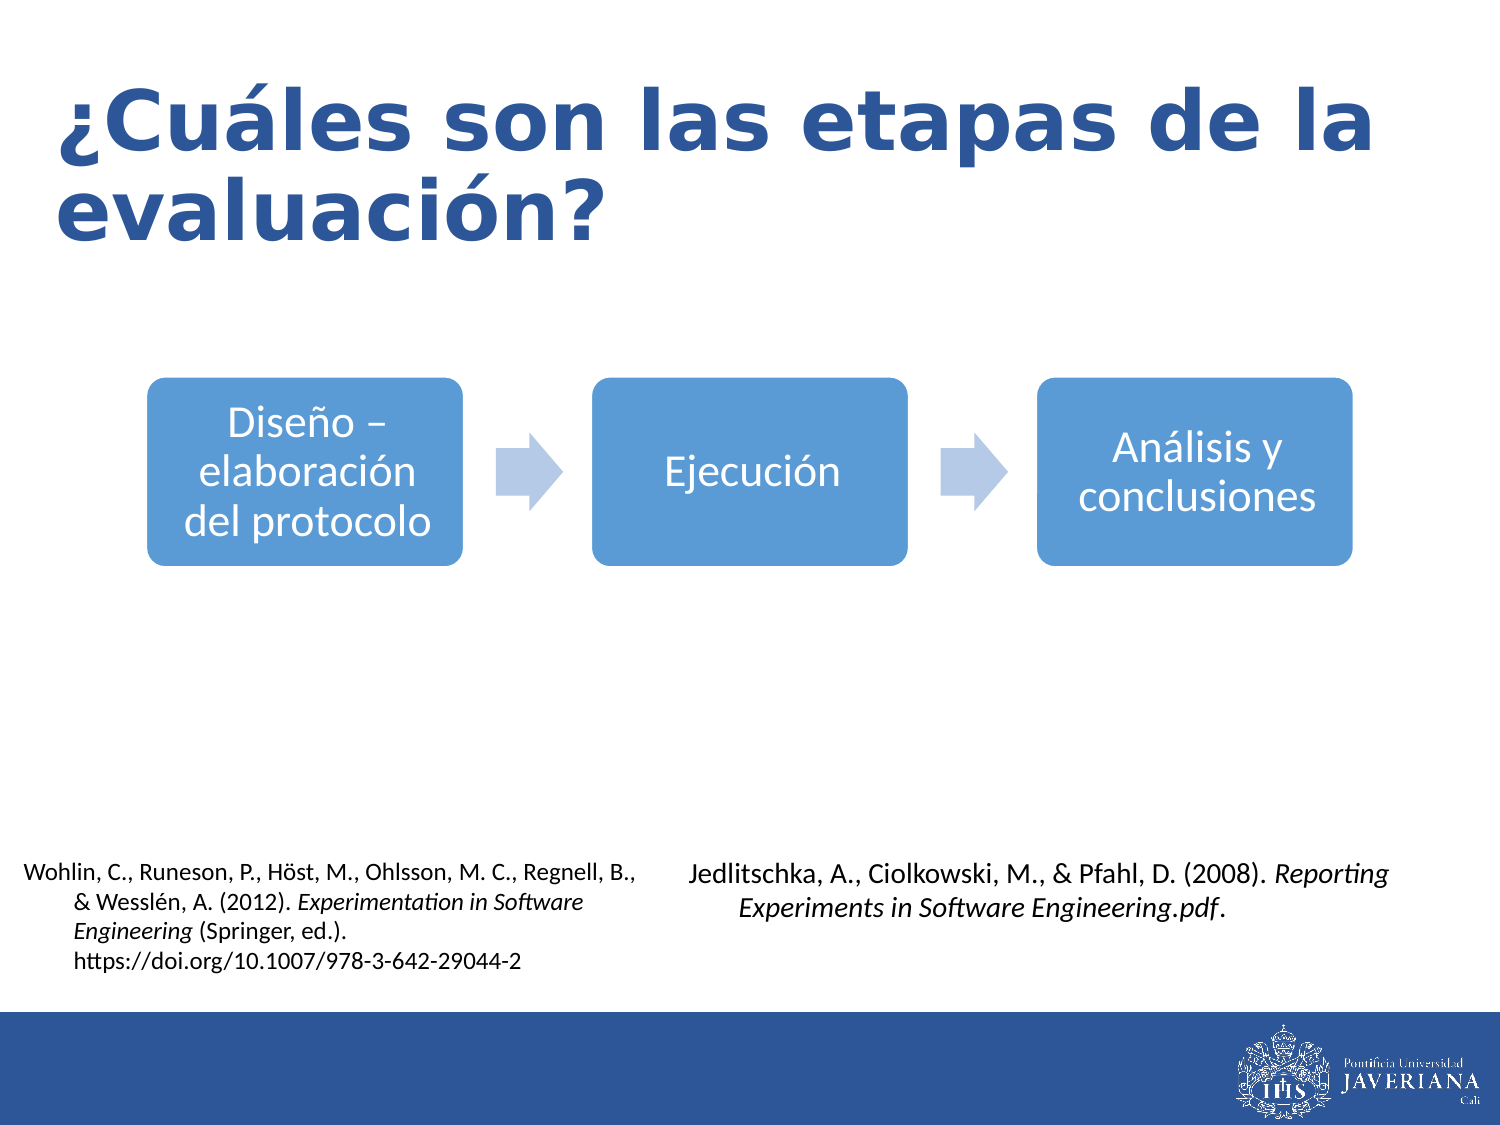

# ¿Cuáles son las etapas de la evaluación?
Diseño – elaboración del protocolo

Ejecución

Análisis y conclusiones
Jedlitschka, A., Ciolkowski, M., & Pfahl, D. (2008). Reporting Experiments in Software Engineering.pdf.
Wohlin, C., Runeson, P., Höst, M., Ohlsson, M. C., Regnell, B., & Wesslén, A. (2012). Experimentation in Software Engineering (Springer, ed.). https://doi.org/10.1007/978-3-642-29044-2